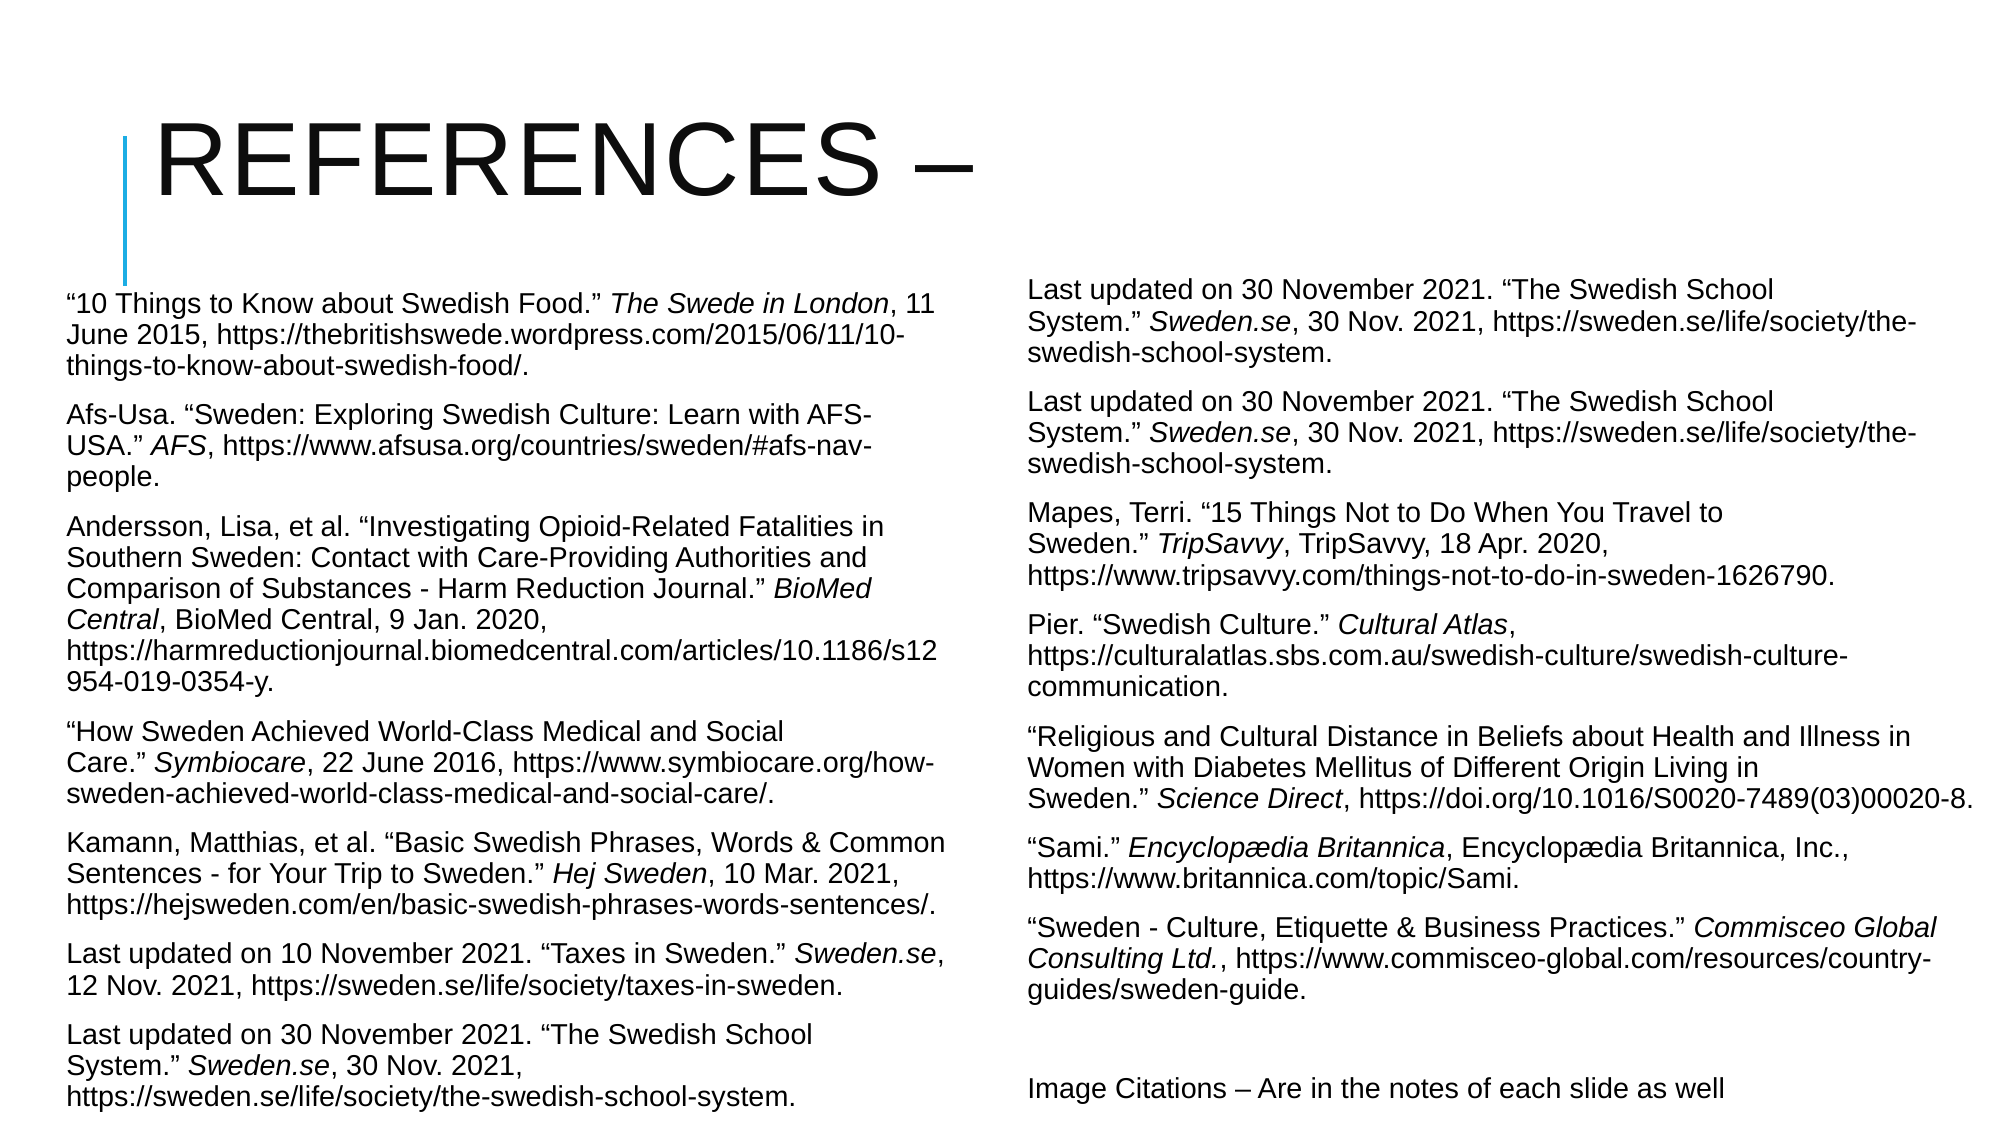

# References –
Last updated on 30 November 2021. “The Swedish School System.” Sweden.se, 30 Nov. 2021, https://sweden.se/life/society/the-swedish-school-system.
Last updated on 30 November 2021. “The Swedish School System.” Sweden.se, 30 Nov. 2021, https://sweden.se/life/society/the-swedish-school-system.
Mapes, Terri. “15 Things Not to Do When You Travel to Sweden.” TripSavvy, TripSavvy, 18 Apr. 2020, https://www.tripsavvy.com/things-not-to-do-in-sweden-1626790.
Pier. “Swedish Culture.” Cultural Atlas, https://culturalatlas.sbs.com.au/swedish-culture/swedish-culture-communication.
“Religious and Cultural Distance in Beliefs about Health and Illness in Women with Diabetes Mellitus of Different Origin Living in Sweden.” Science Direct, https://doi.org/10.1016/S0020-7489(03)00020-8.
“Sami.” Encyclopædia Britannica, Encyclopædia Britannica, Inc., https://www.britannica.com/topic/Sami.
“Sweden - Culture, Etiquette & Business Practices.” Commisceo Global Consulting Ltd., https://www.commisceo-global.com/resources/country-guides/sweden-guide.

Image Citations – Are in the notes of each slide as well
“10 Things to Know about Swedish Food.” The Swede in London, 11 June 2015, https://thebritishswede.wordpress.com/2015/06/11/10-things-to-know-about-swedish-food/.
Afs-Usa. “Sweden: Exploring Swedish Culture: Learn with AFS-USA.” AFS, https://www.afsusa.org/countries/sweden/#afs-nav-people.
Andersson, Lisa, et al. “Investigating Opioid-Related Fatalities in Southern Sweden: Contact with Care-Providing Authorities and Comparison of Substances - Harm Reduction Journal.” BioMed Central, BioMed Central, 9 Jan. 2020, https://harmreductionjournal.biomedcentral.com/articles/10.1186/s12954-019-0354-y.
“How Sweden Achieved World-Class Medical and Social Care.” Symbiocare, 22 June 2016, https://www.symbiocare.org/how-sweden-achieved-world-class-medical-and-social-care/.
Kamann, Matthias, et al. “Basic Swedish Phrases, Words & Common Sentences - for Your Trip to Sweden.” Hej Sweden, 10 Mar. 2021, https://hejsweden.com/en/basic-swedish-phrases-words-sentences/.
Last updated on 10 November 2021. “Taxes in Sweden.” Sweden.se, 12 Nov. 2021, https://sweden.se/life/society/taxes-in-sweden.
Last updated on 30 November 2021. “The Swedish School System.” Sweden.se, 30 Nov. 2021, https://sweden.se/life/society/the-swedish-school-system.